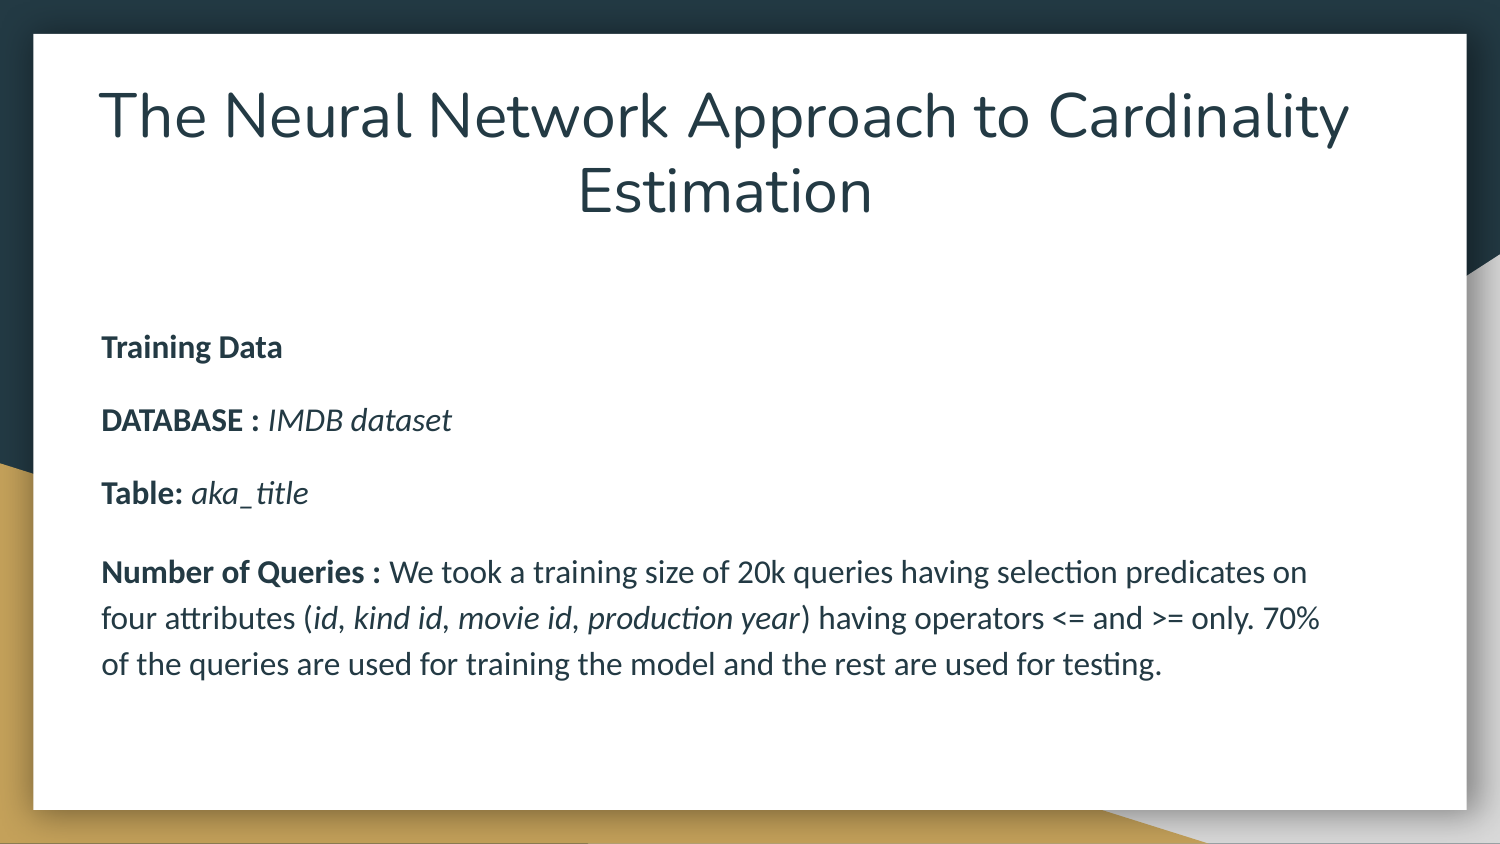

# The Neural Network Approach to Cardinality Estimation

Training Data
DATABASE : IMDB dataset
Table: aka_title
Number of Queries : We took a training size of 20k queries having selection predicates on four attributes (id, kind id, movie id, production year) having operators <= and >= only. 70% of the queries are used for training the model and the rest are used for testing.